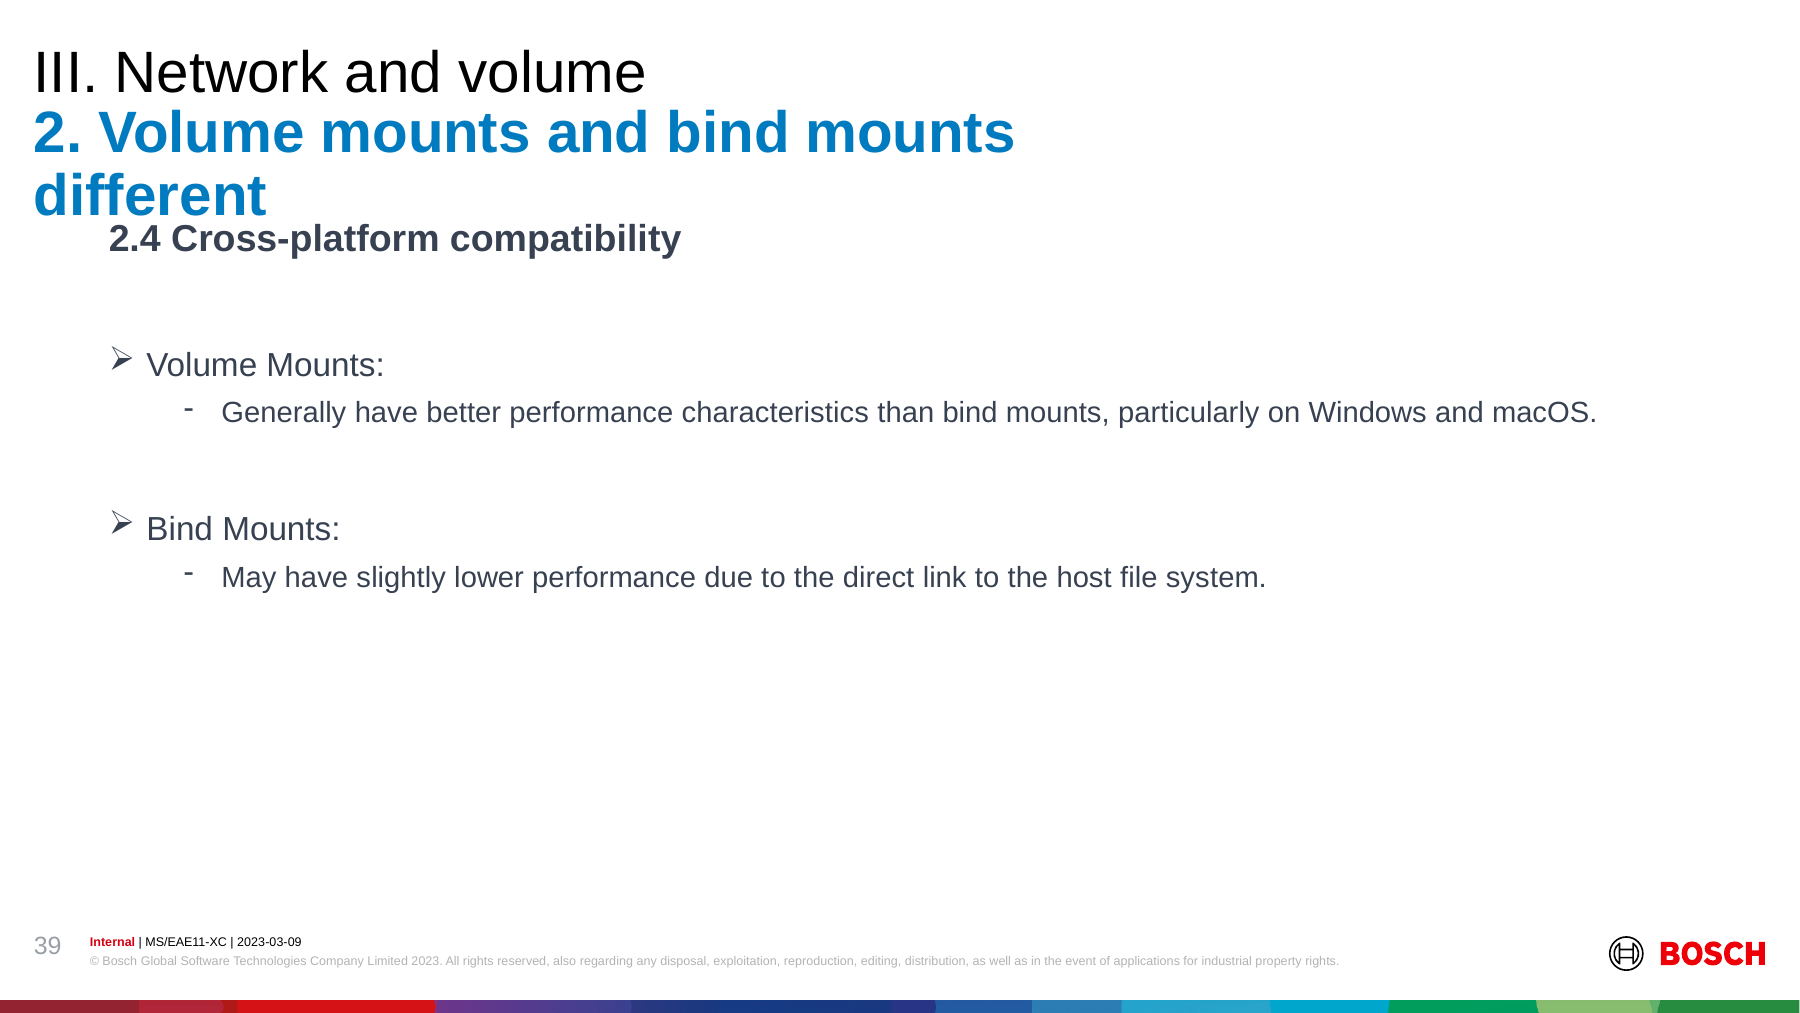

III. Network and volume
# 2. Volume mounts and bind mounts different
2.4 Cross-platform compatibility

Volume Mounts:
Generally have better performance characteristics than bind mounts, particularly on Windows and macOS.

Bind Mounts:
May have slightly lower performance due to the direct link to the host file system.
39